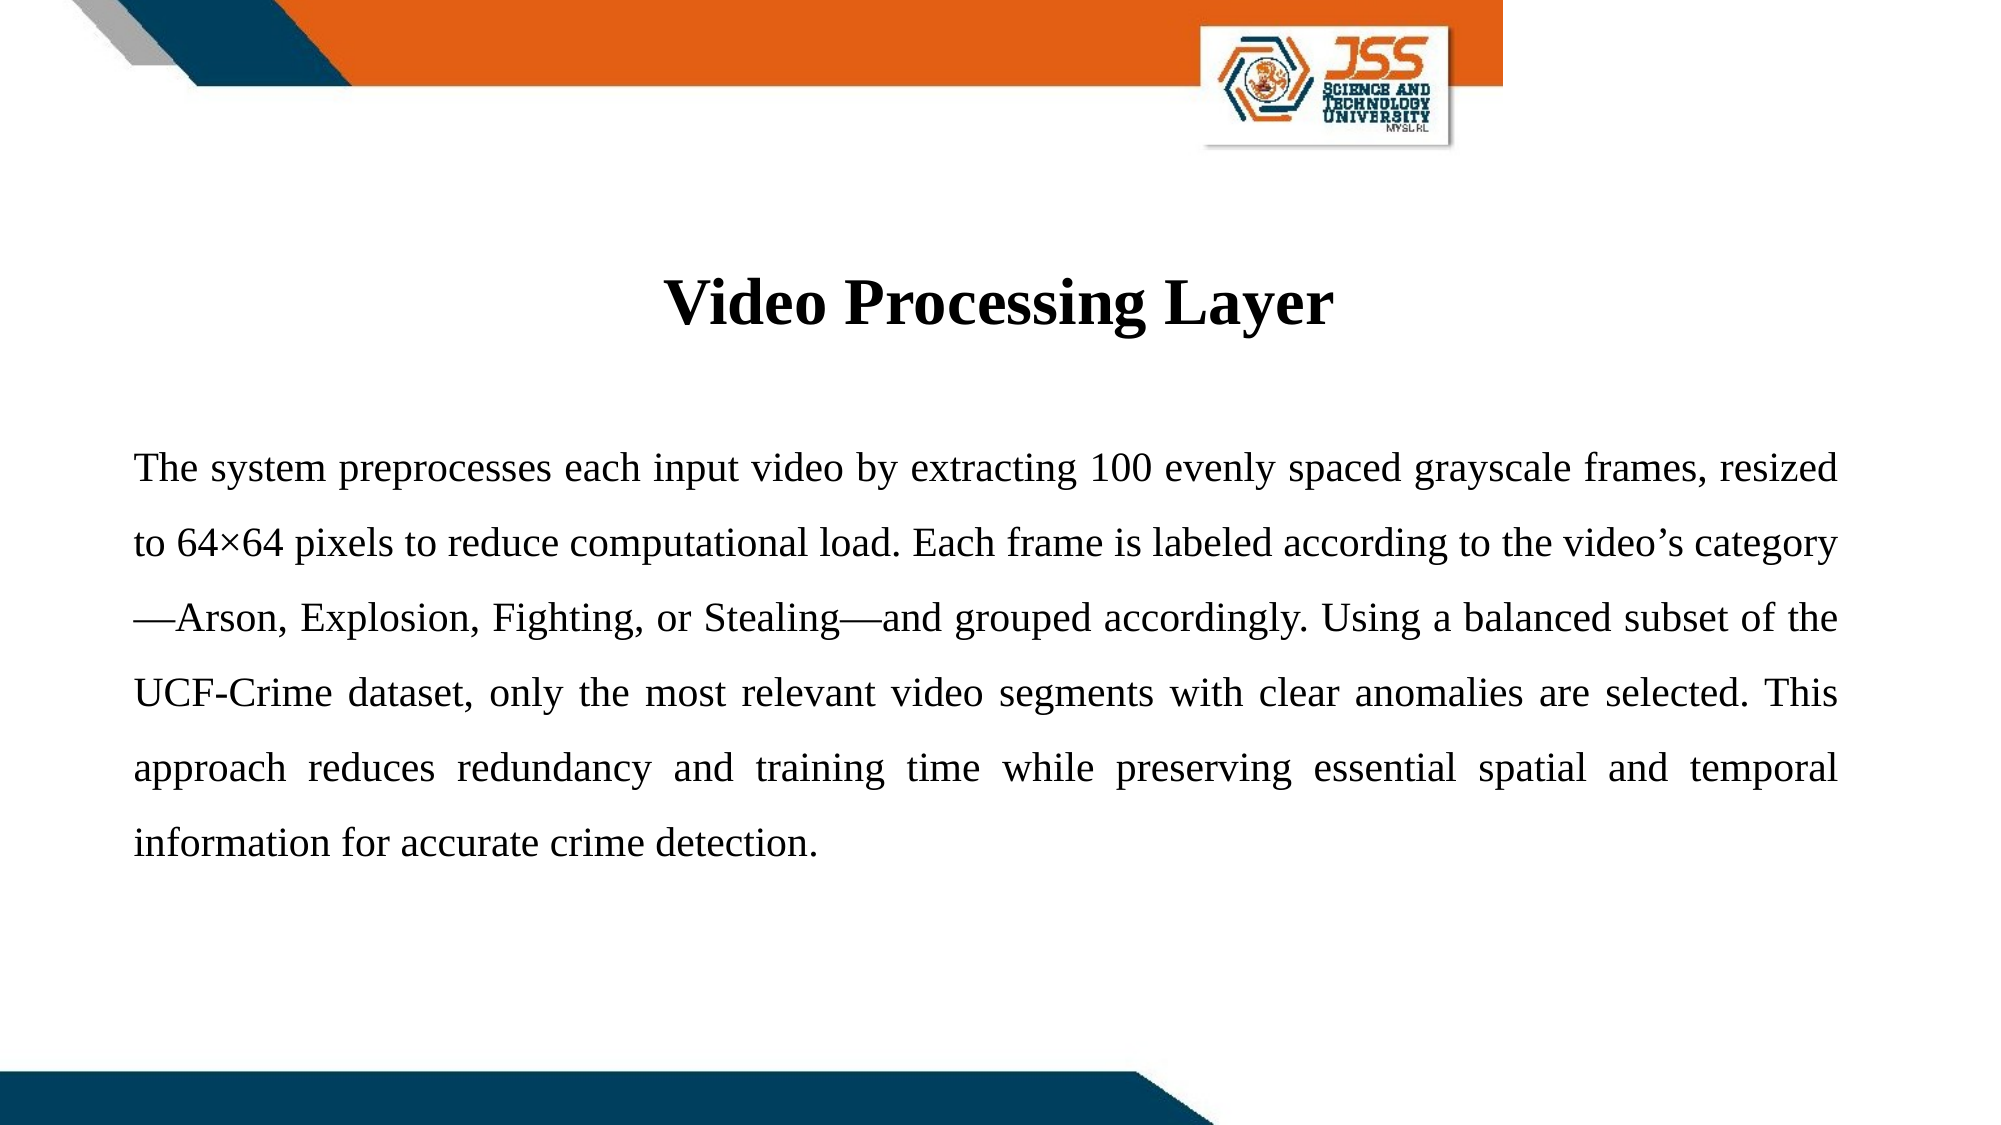

Video Processing Layer
# The system preprocesses each input video by extracting 100 evenly spaced grayscale frames, resized to 64×64 pixels to reduce computational load. Each frame is labeled according to the video’s category—Arson, Explosion, Fighting, or Stealing—and grouped accordingly. Using a balanced subset of the UCF-Crime dataset, only the most relevant video segments with clear anomalies are selected. This approach reduces redundancy and training time while preserving essential spatial and temporal information for accurate crime detection.